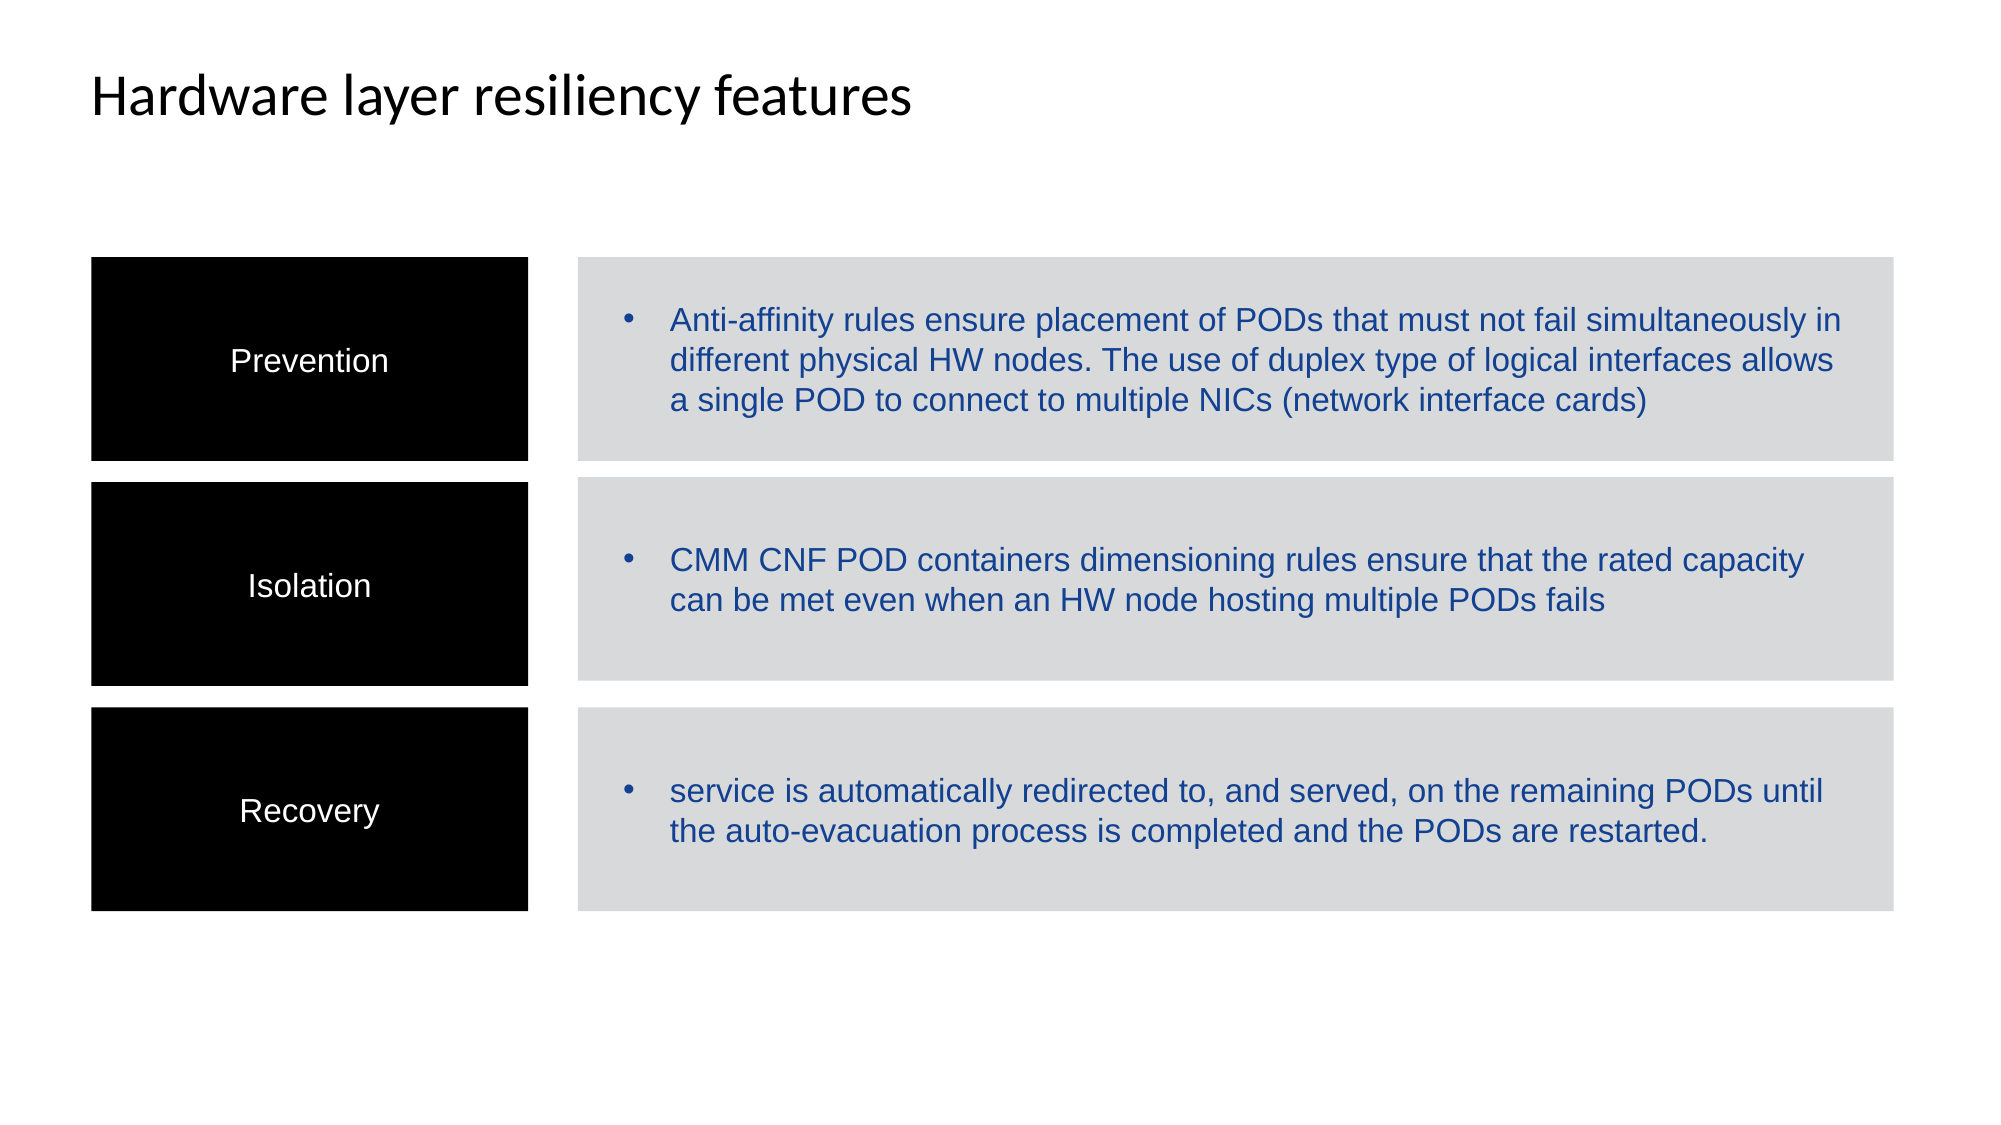

# Hardware layer resiliency features

Prevention

Anti-affinity rules ensure placement of PODs that must not fail simultaneously in different physical HW nodes. The use of duplex type of logical interfaces allows a single POD to connect to multiple NICs (network interface cards)

Isolation
CMM CNF POD containers dimensioning rules ensure that the rated capacity can be met even when an HW node hosting multiple PODs fails
Recovery

service is automatically redirected to, and served, on the remaining PODs until the auto-evacuation process is completed and the PODs are restarted.